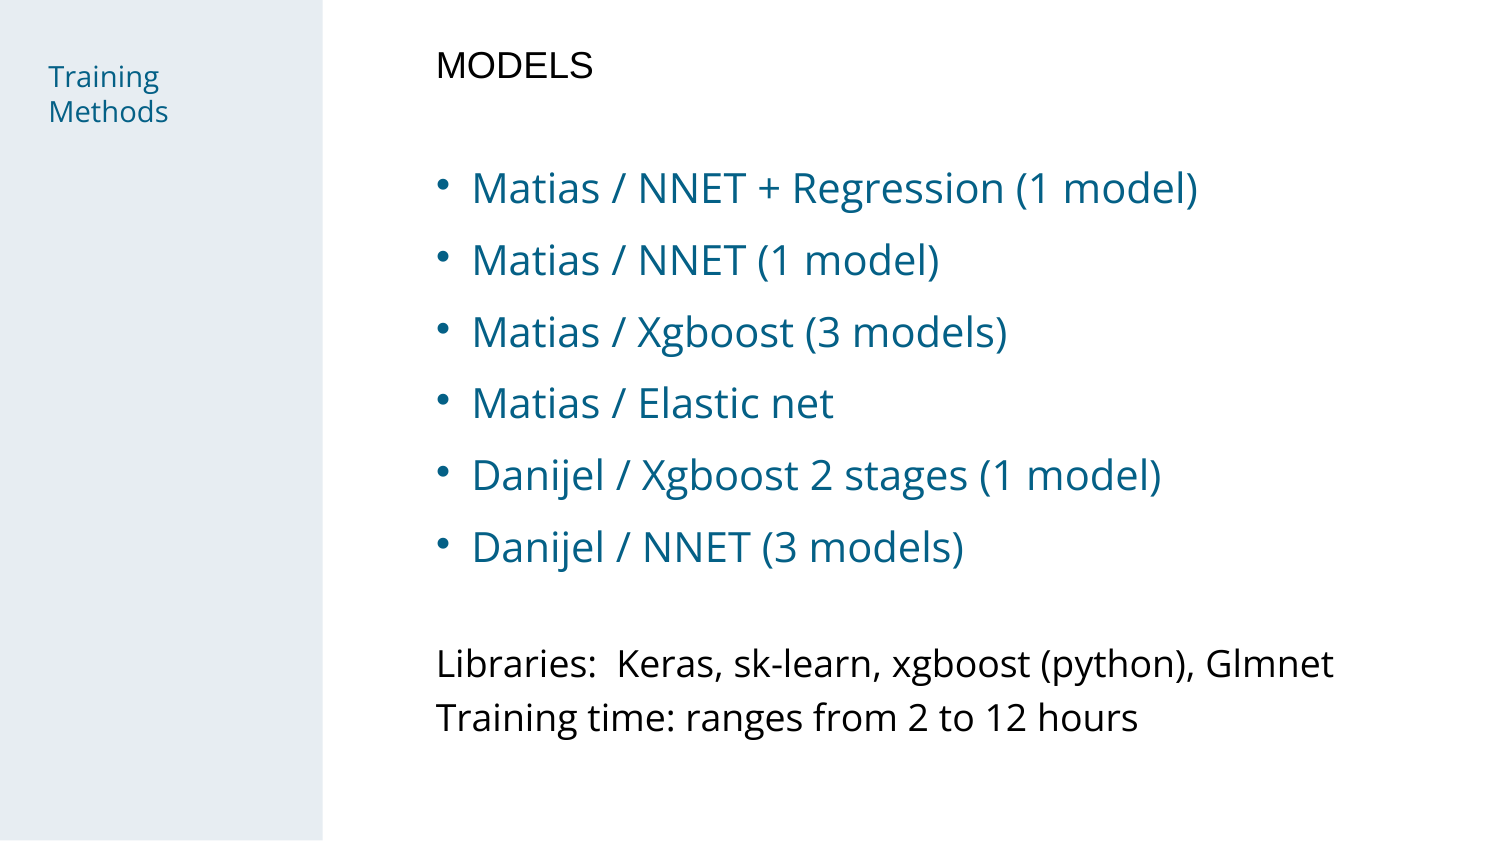

MODELS
Matias / NNET + Regression (1 model)
Matias / NNET (1 model)
Matias / Xgboost (3 models)
Matias / Elastic net
Danijel / Xgboost 2 stages (1 model)
Danijel / NNET (3 models)

Libraries:  Keras, sk-learn, xgboost (python), Glmnet
Training time: ranges from 2 to 12 hours

Training Methods